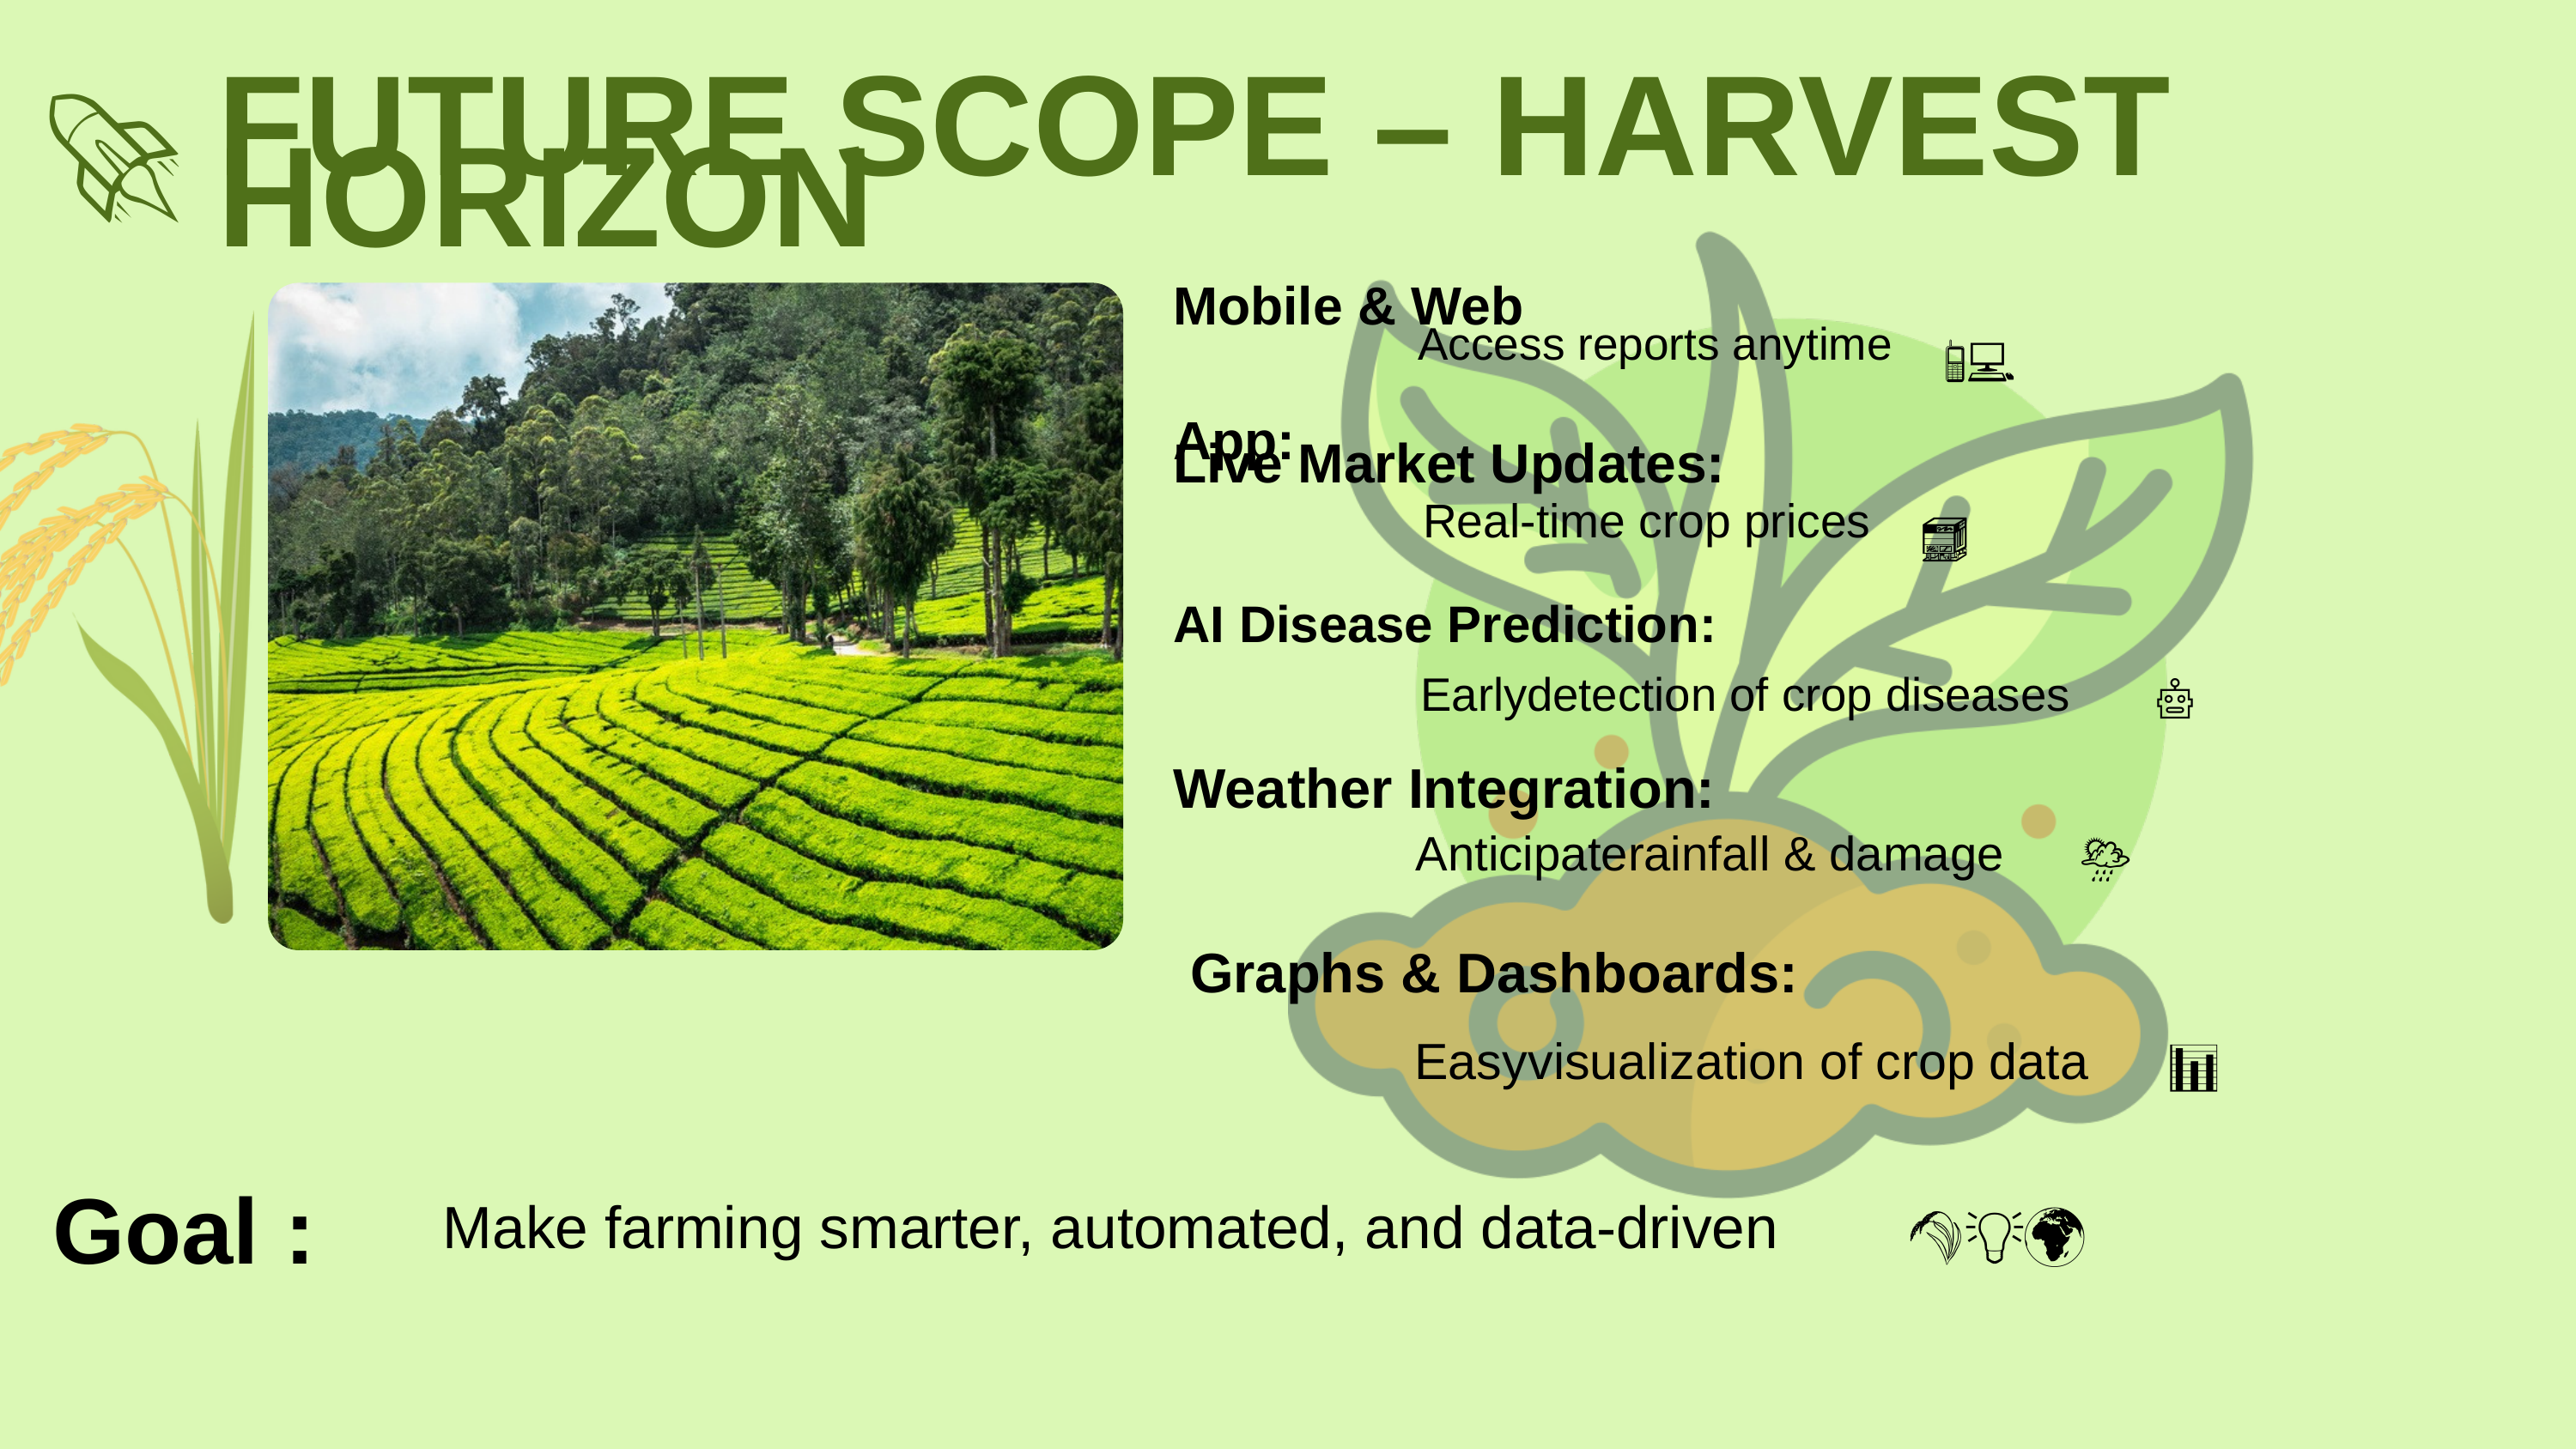

🚀
FUTURE SCOPE – HARVEST HORIZON
Mobile & Web App:

📱💻
Access reports anytime
Live Market Updates:
🏬
Real-time crop prices
AI Disease Prediction:

Earlydetection of crop diseases
🦠🤖
Weather Integration:

Anticipaterainfall & damage
🌦
Graphs & Dashboards:

Easyvisualization of crop data
📊
Goal :
Make farming smarter, automated, and data-driven
🌾💡🌍